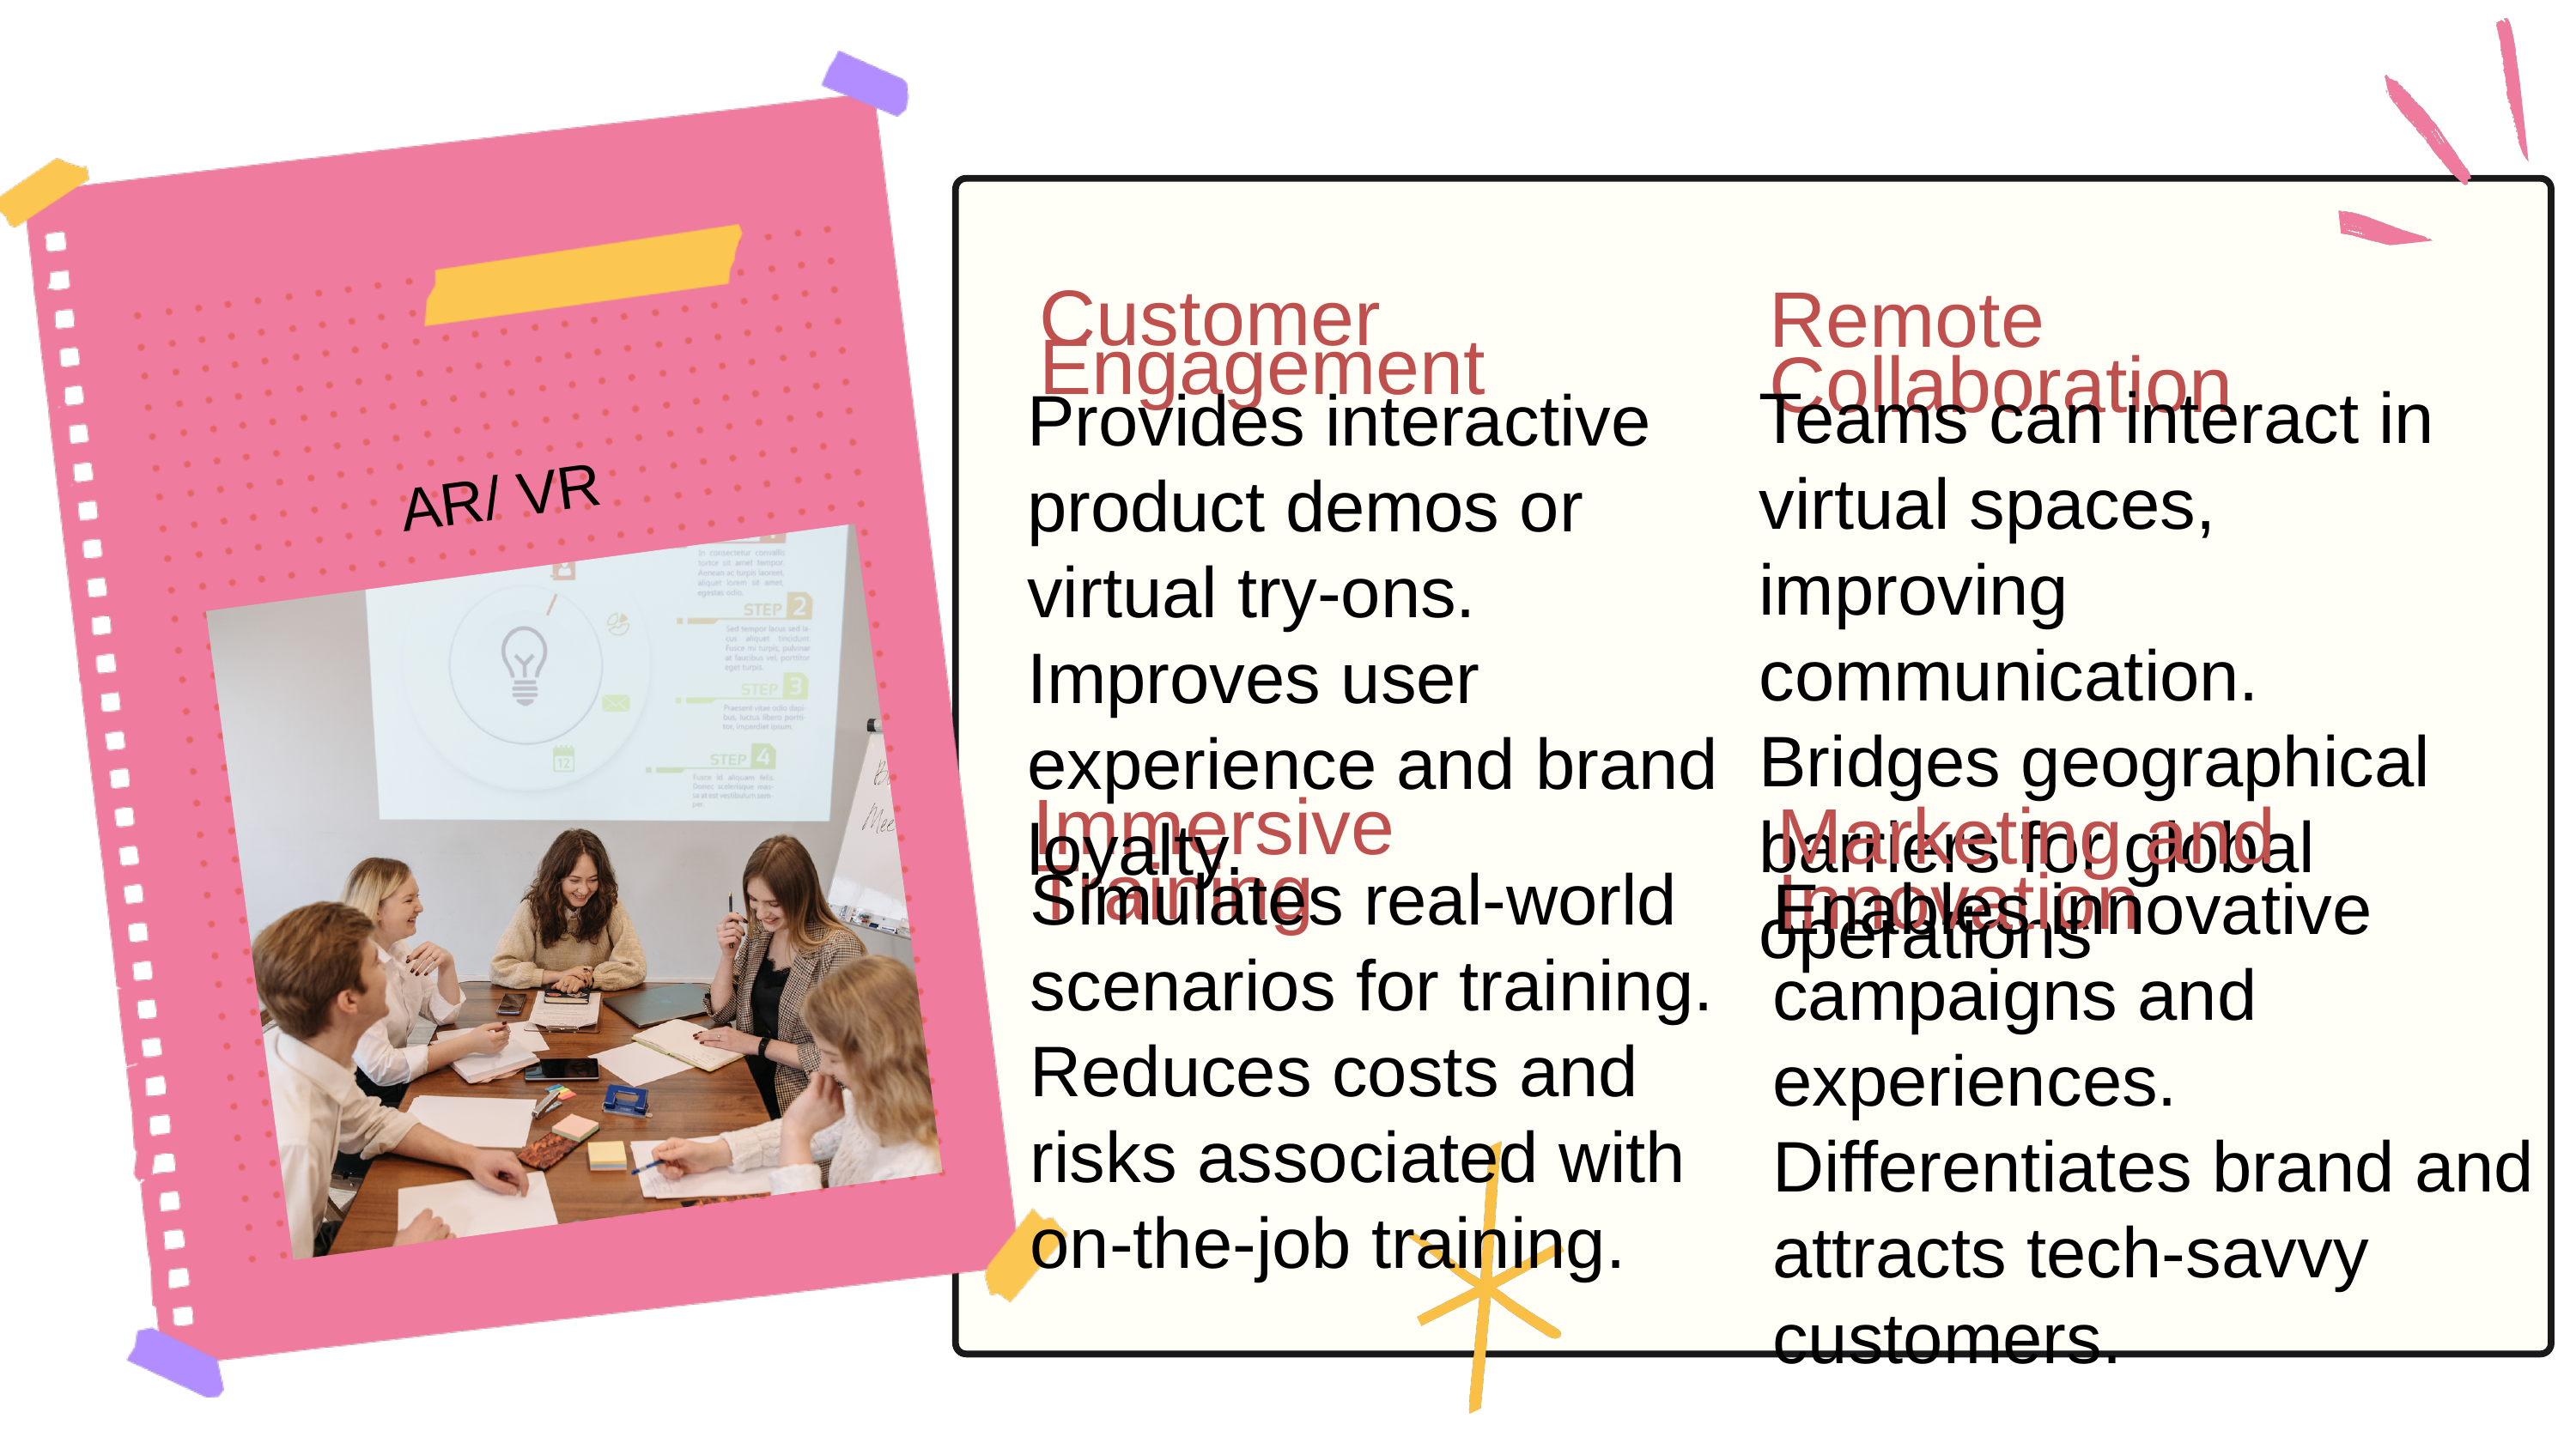

.

Remote Collaboration
Customer Engagement
Teams can interact in virtual spaces, improving communication.
Bridges geographical barriers for global operations
Provides interactive product demos or virtual try-ons.
Improves user experience and brand loyalty.
AR/ VR

Immersive Training
Marketing and Innovation
Simulates real-world scenarios for training.
Reduces costs and risks associated with on-the-job training.
Enables innovative campaigns and experiences.
Differentiates brand and attracts tech-savvy customers.